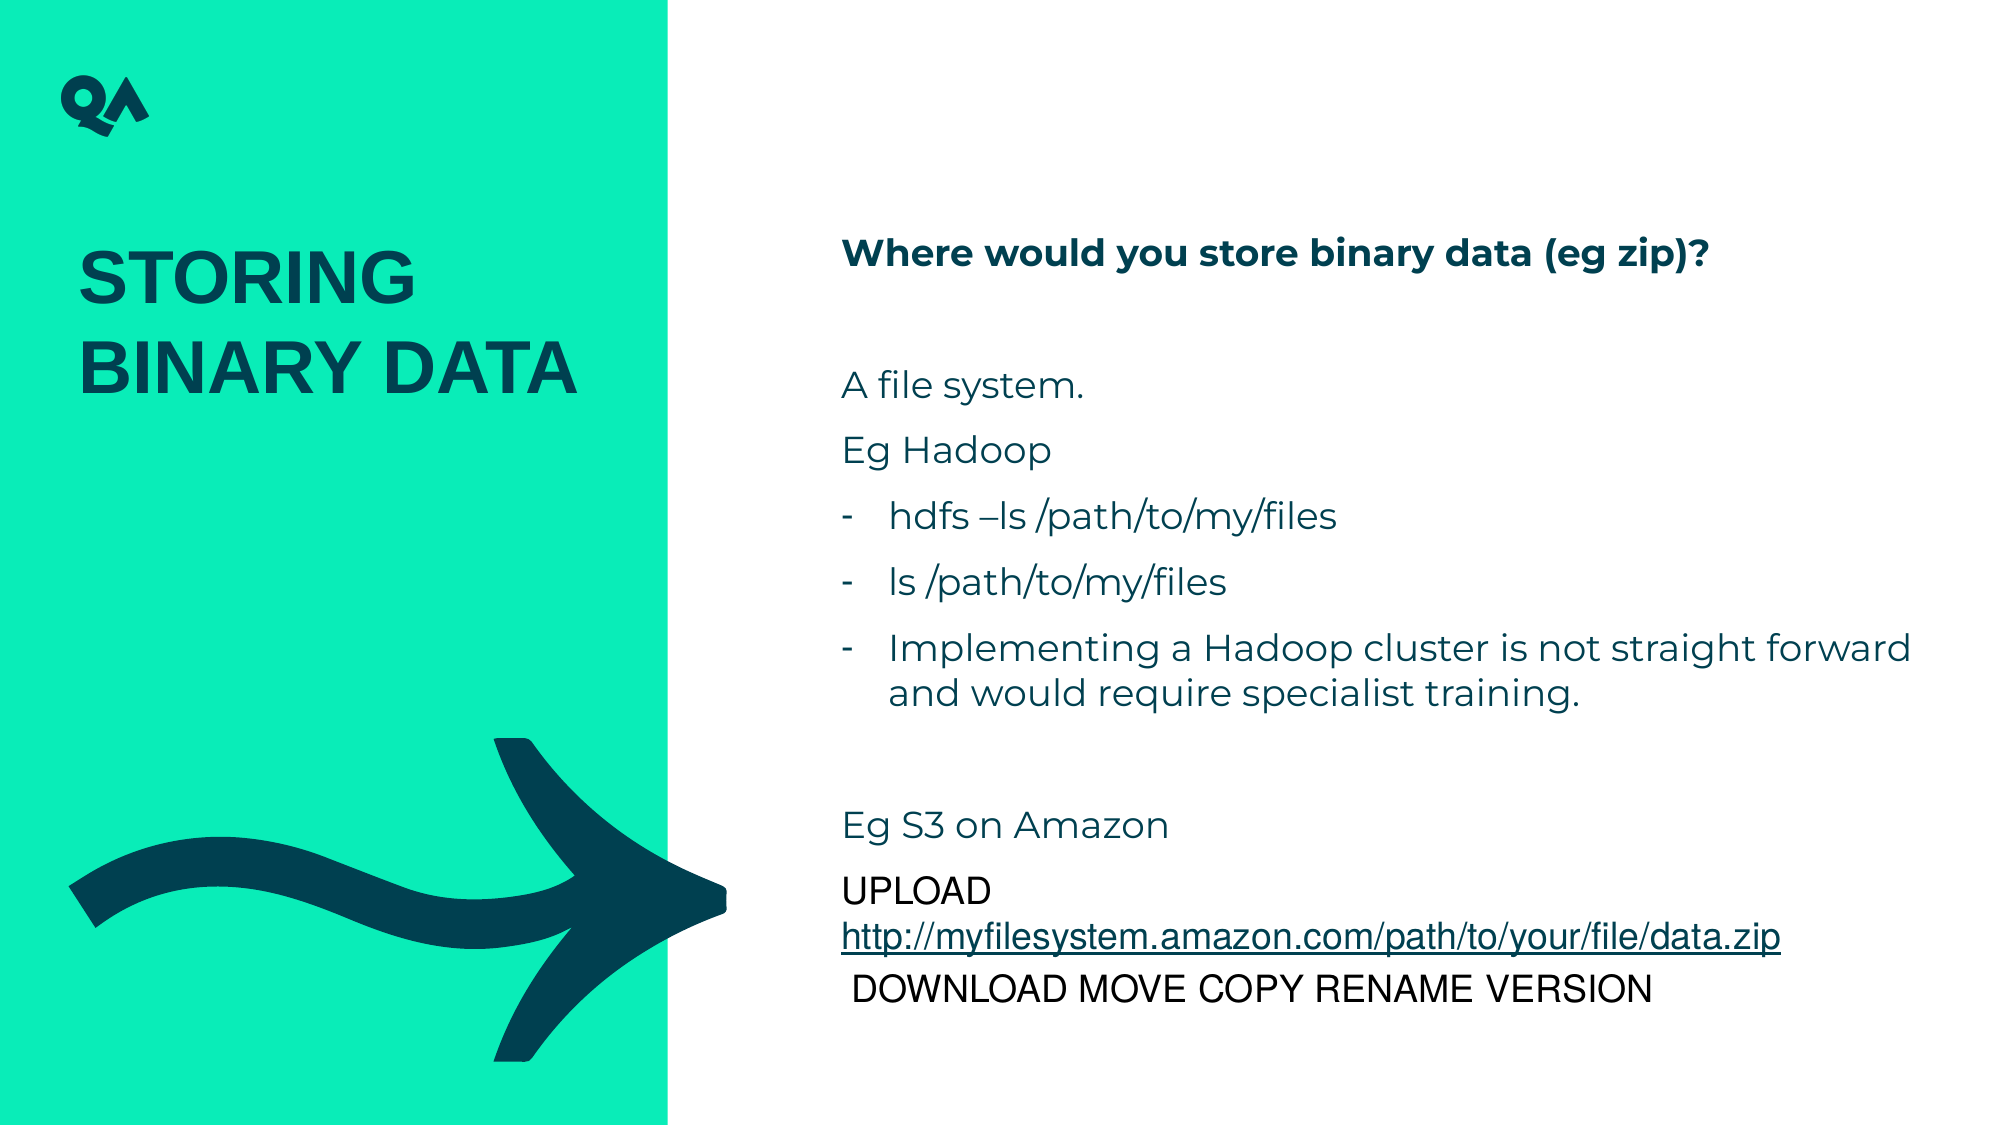

Storing binary data
Where would you store binary data (eg zip)?

A file system.
Eg Hadoop
hdfs –ls /path/to/my/files
ls /path/to/my/files
Implementing a Hadoop cluster is not straight forward and would require specialist training.

Eg S3 on Amazon
UPLOAD http://myfilesystem.amazon.com/path/to/your/file/data.zip DOWNLOAD MOVE COPY RENAME VERSION